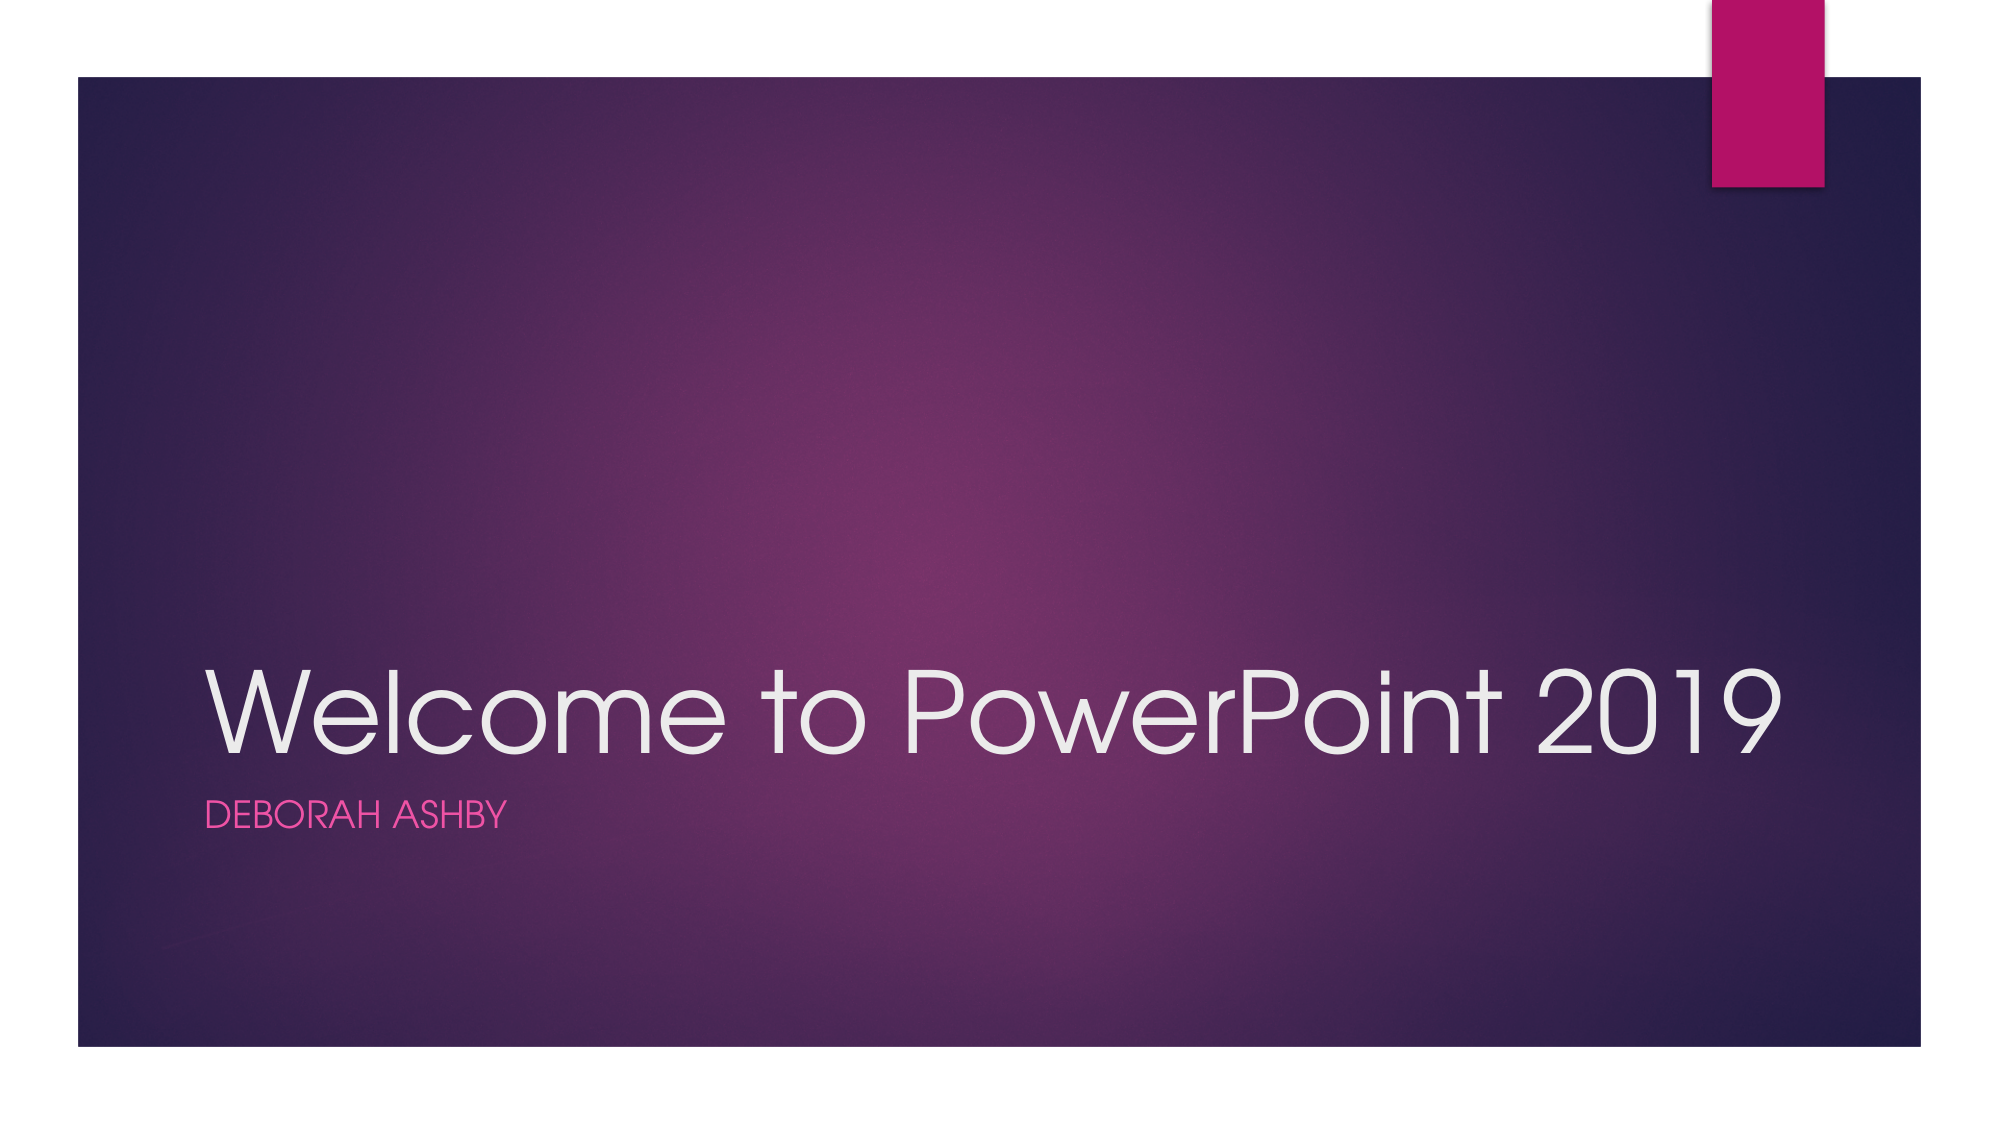

# Welcome to PowerPoint 2019
Deborah Ashby